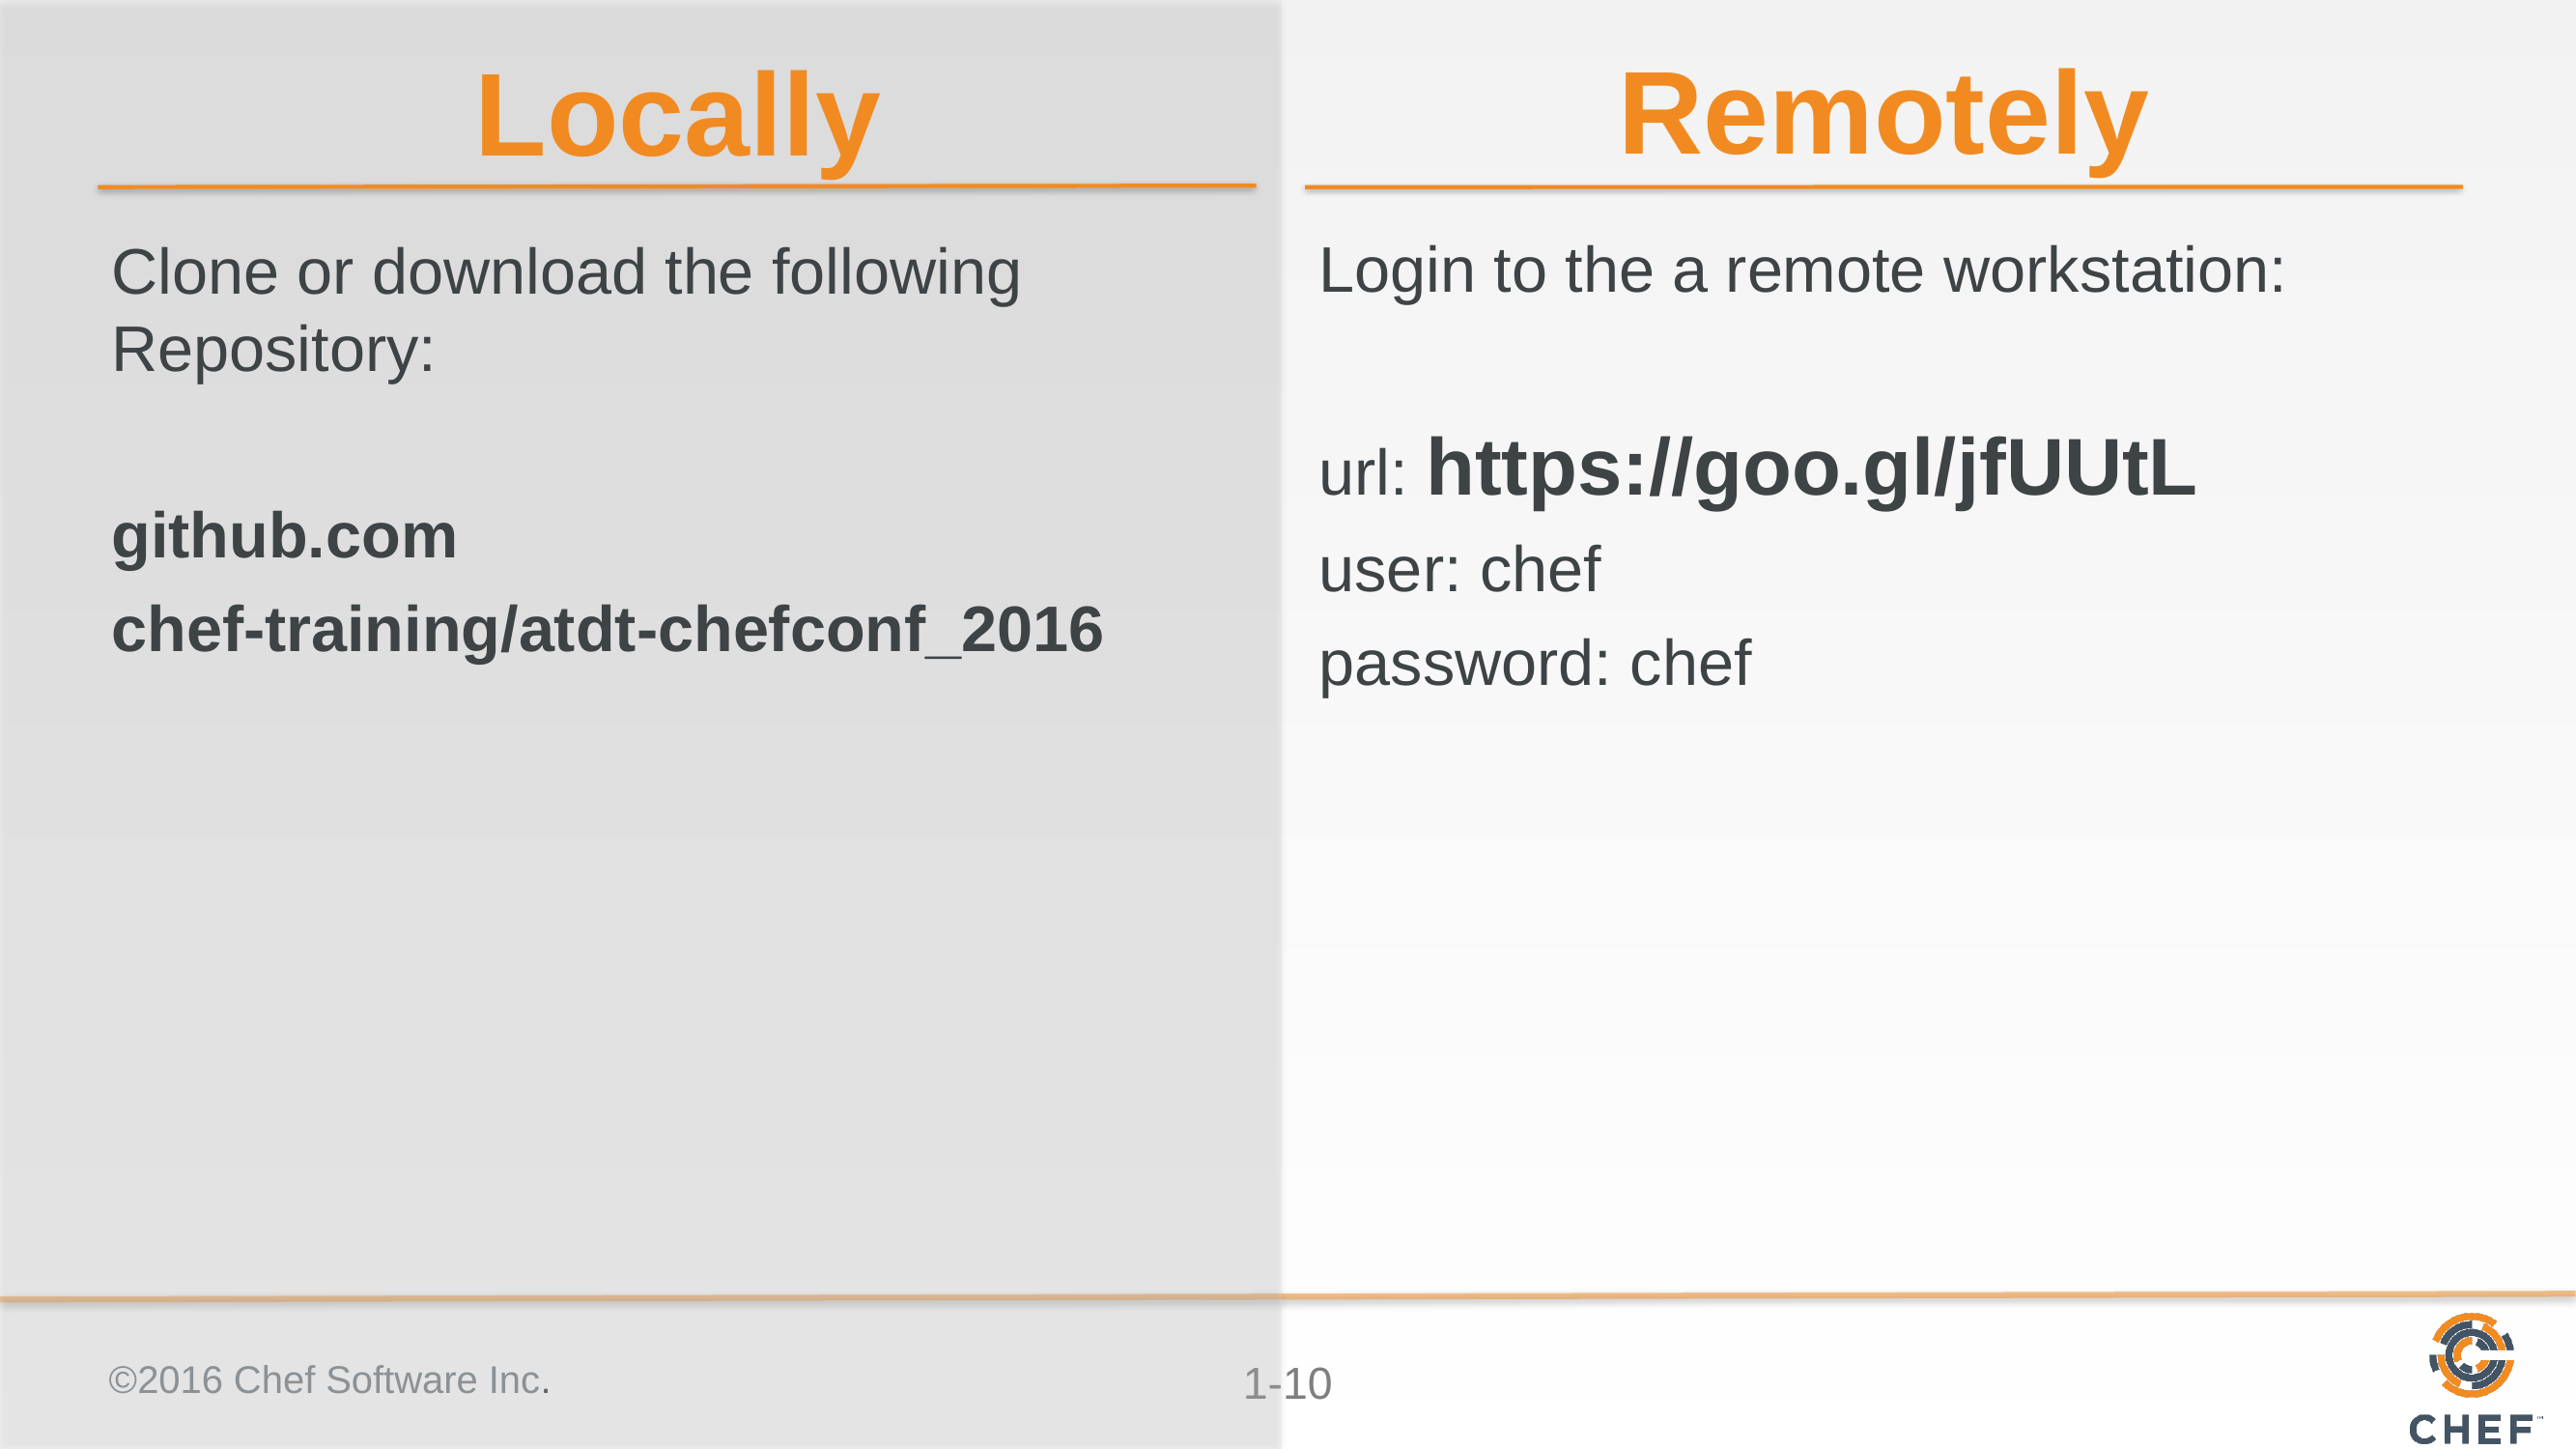

Remotely
Locally
Login to the a remote workstation:

url: https://goo.gl/jfUUtL
user: chef
password: chef
Clone or download the following Repository:

github.com
chef-training/atdt-chefconf_2016